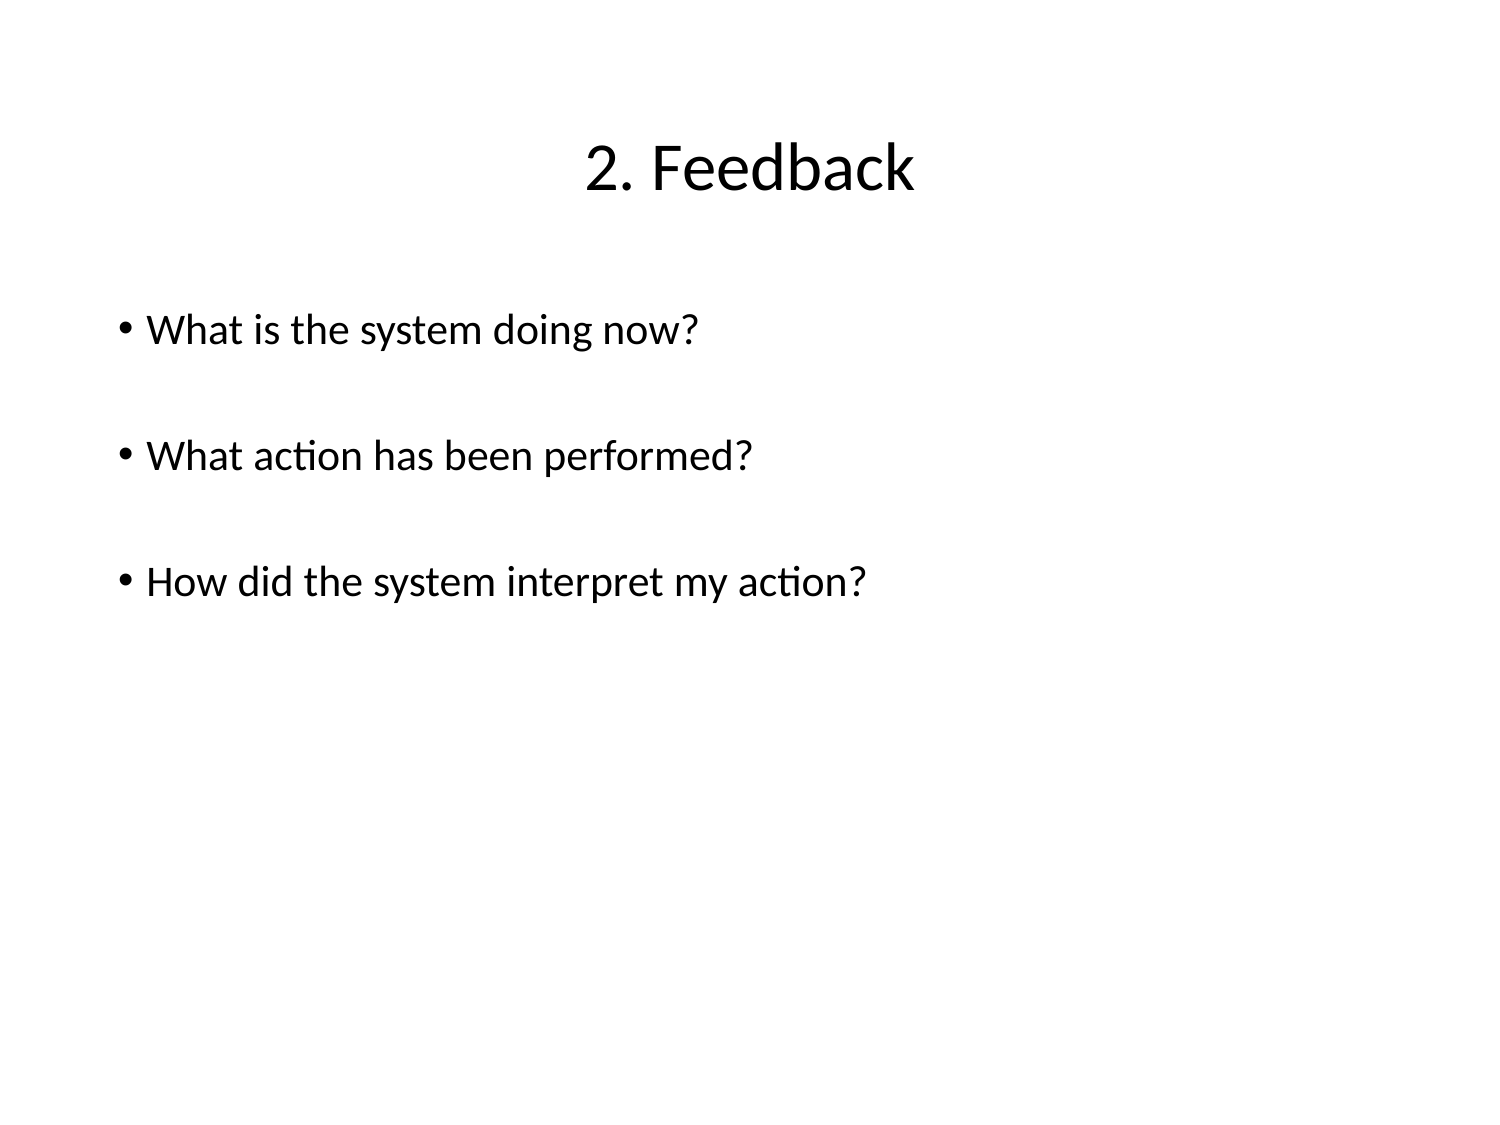

# 2. Feedback
What is the system doing now?

What action has been performed?

How did the system interpret my action?